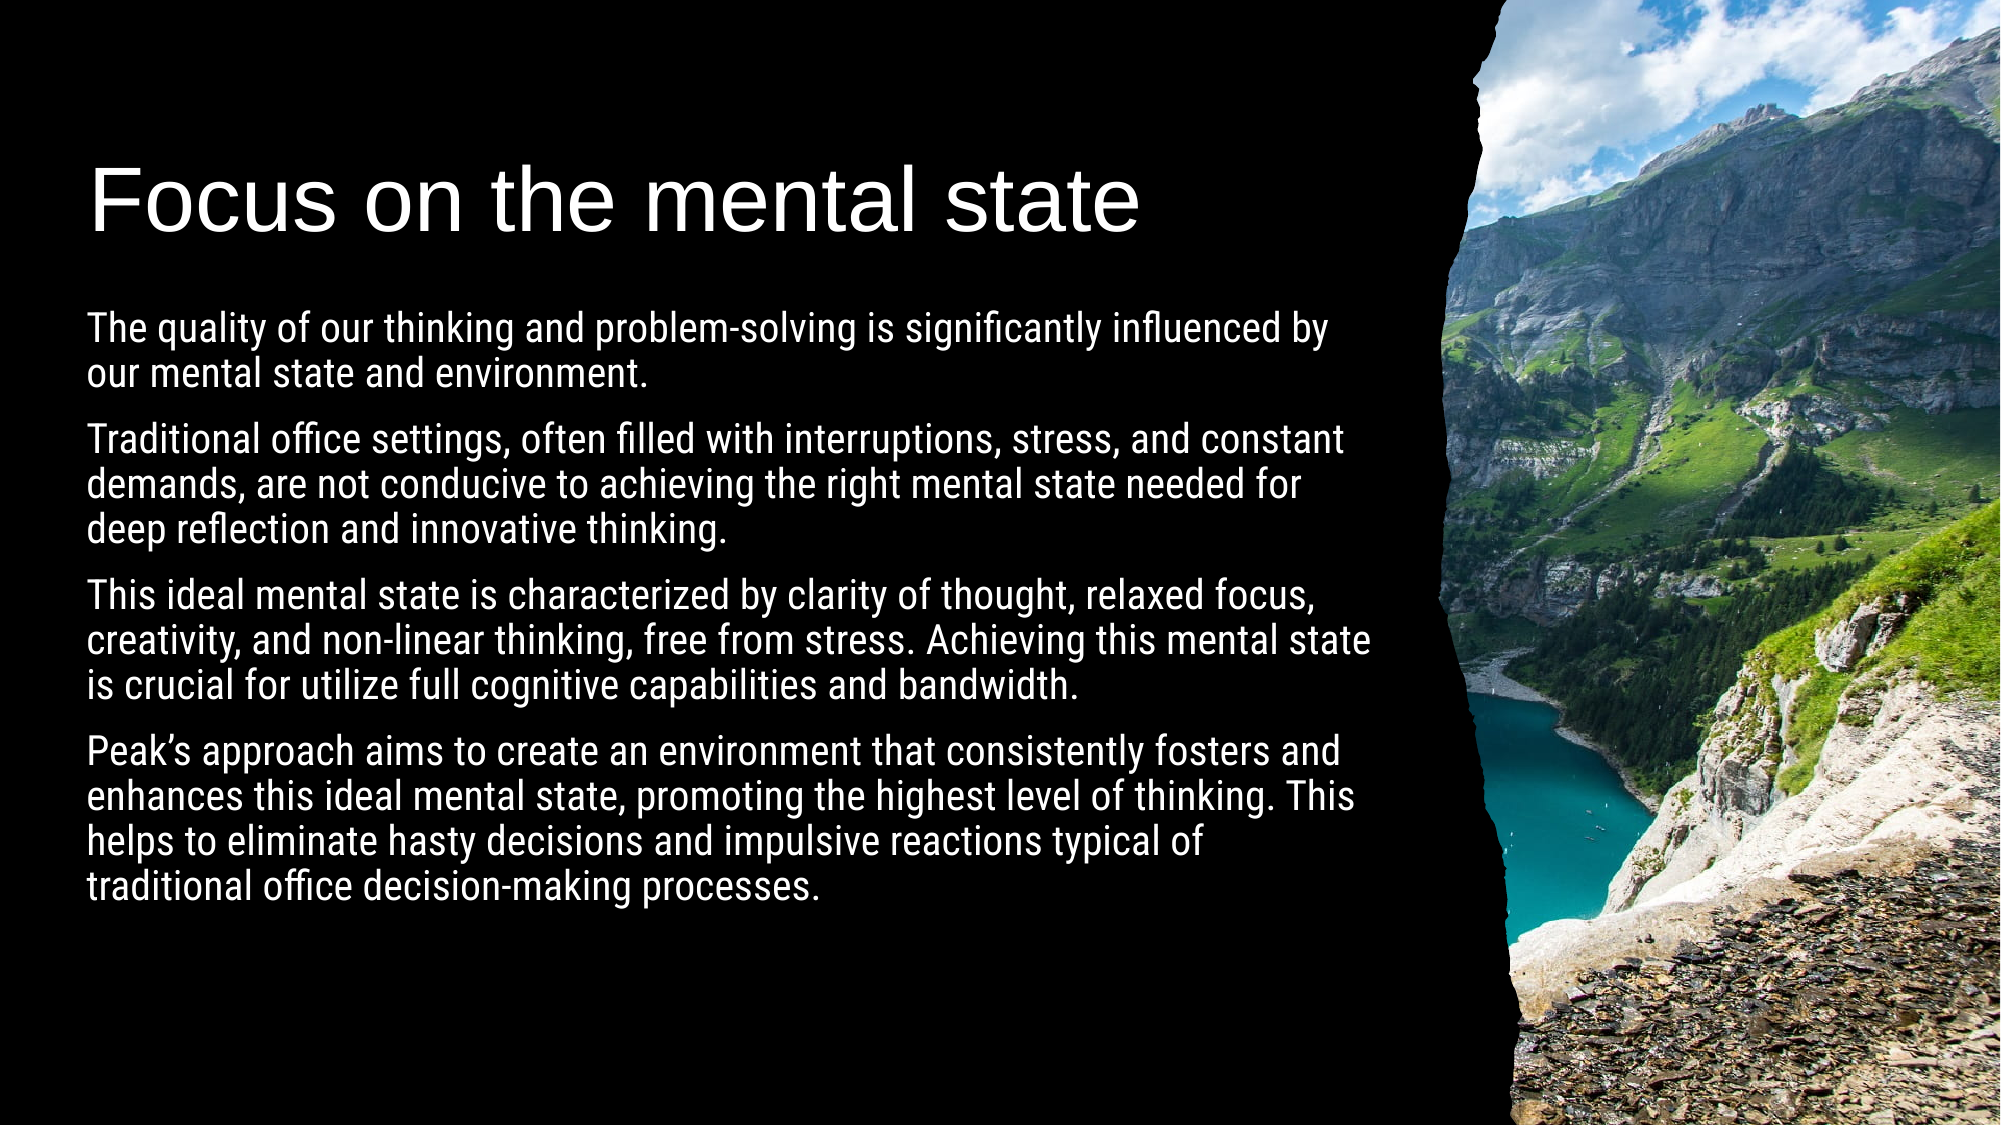

# Focus on the mental state

The quality of our thinking and problem-solving is significantly influenced by our mental state and environment.
Traditional office settings, often filled with interruptions, stress, and constant demands, are not conducive to achieving the right mental state needed for deep reflection and innovative thinking.
This ideal mental state is characterized by clarity of thought, relaxed focus, creativity, and non-linear thinking, free from stress. Achieving this mental state is crucial for utilize full cognitive capabilities and bandwidth.
Peak’s approach aims to create an environment that consistently fosters and enhances this ideal mental state, promoting the highest level of thinking. This helps to eliminate hasty decisions and impulsive reactions typical of traditional office decision-making processes.